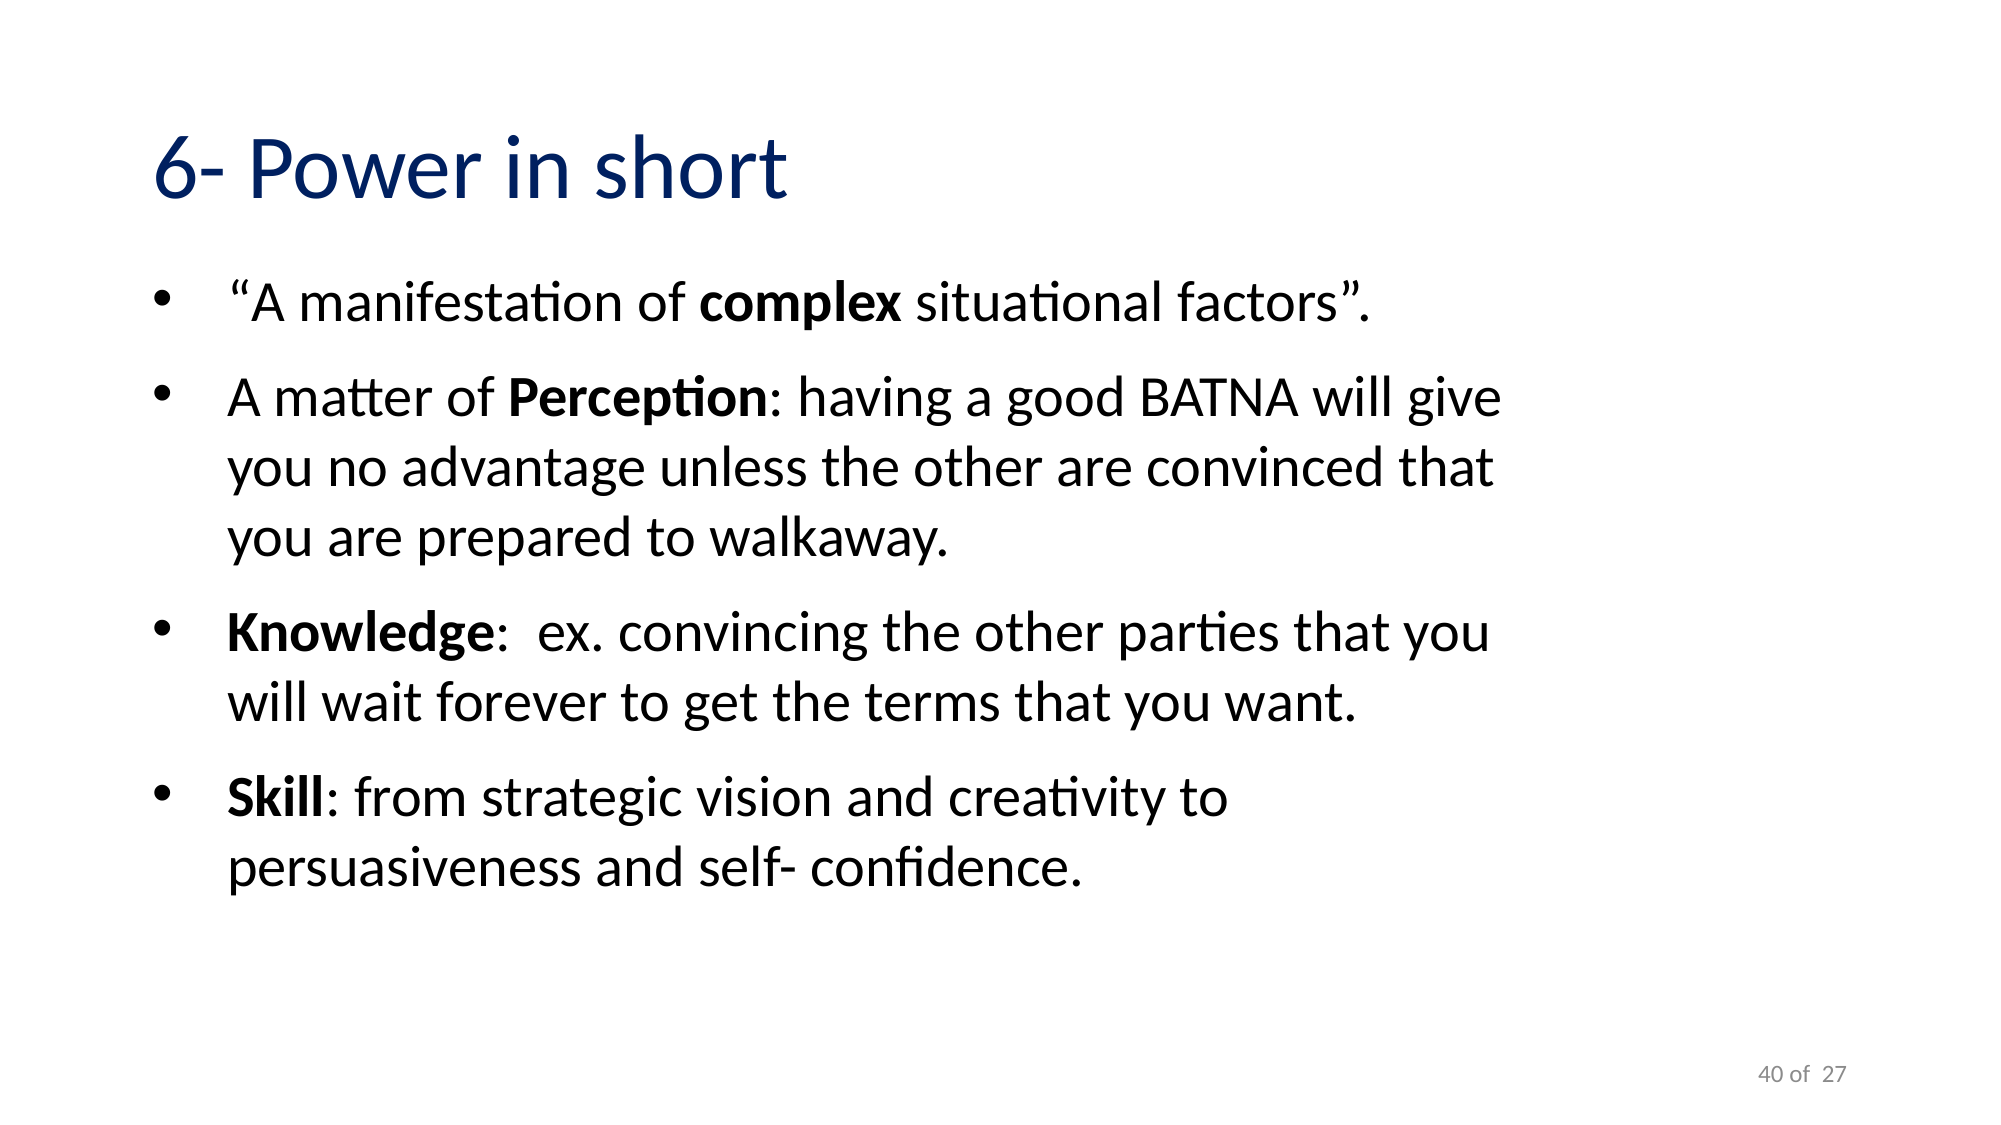

# 6- Power in short
“A manifestation of complex situational factors”.

A matter of Perception: having a good BATNA will give you no advantage unless the other are convinced that you are prepared to walkaway.

Knowledge:  ex. convincing the other parties that you will wait forever to get the terms that you want.

Skill: from strategic vision and creativity to persuasiveness and self- confidence.

40